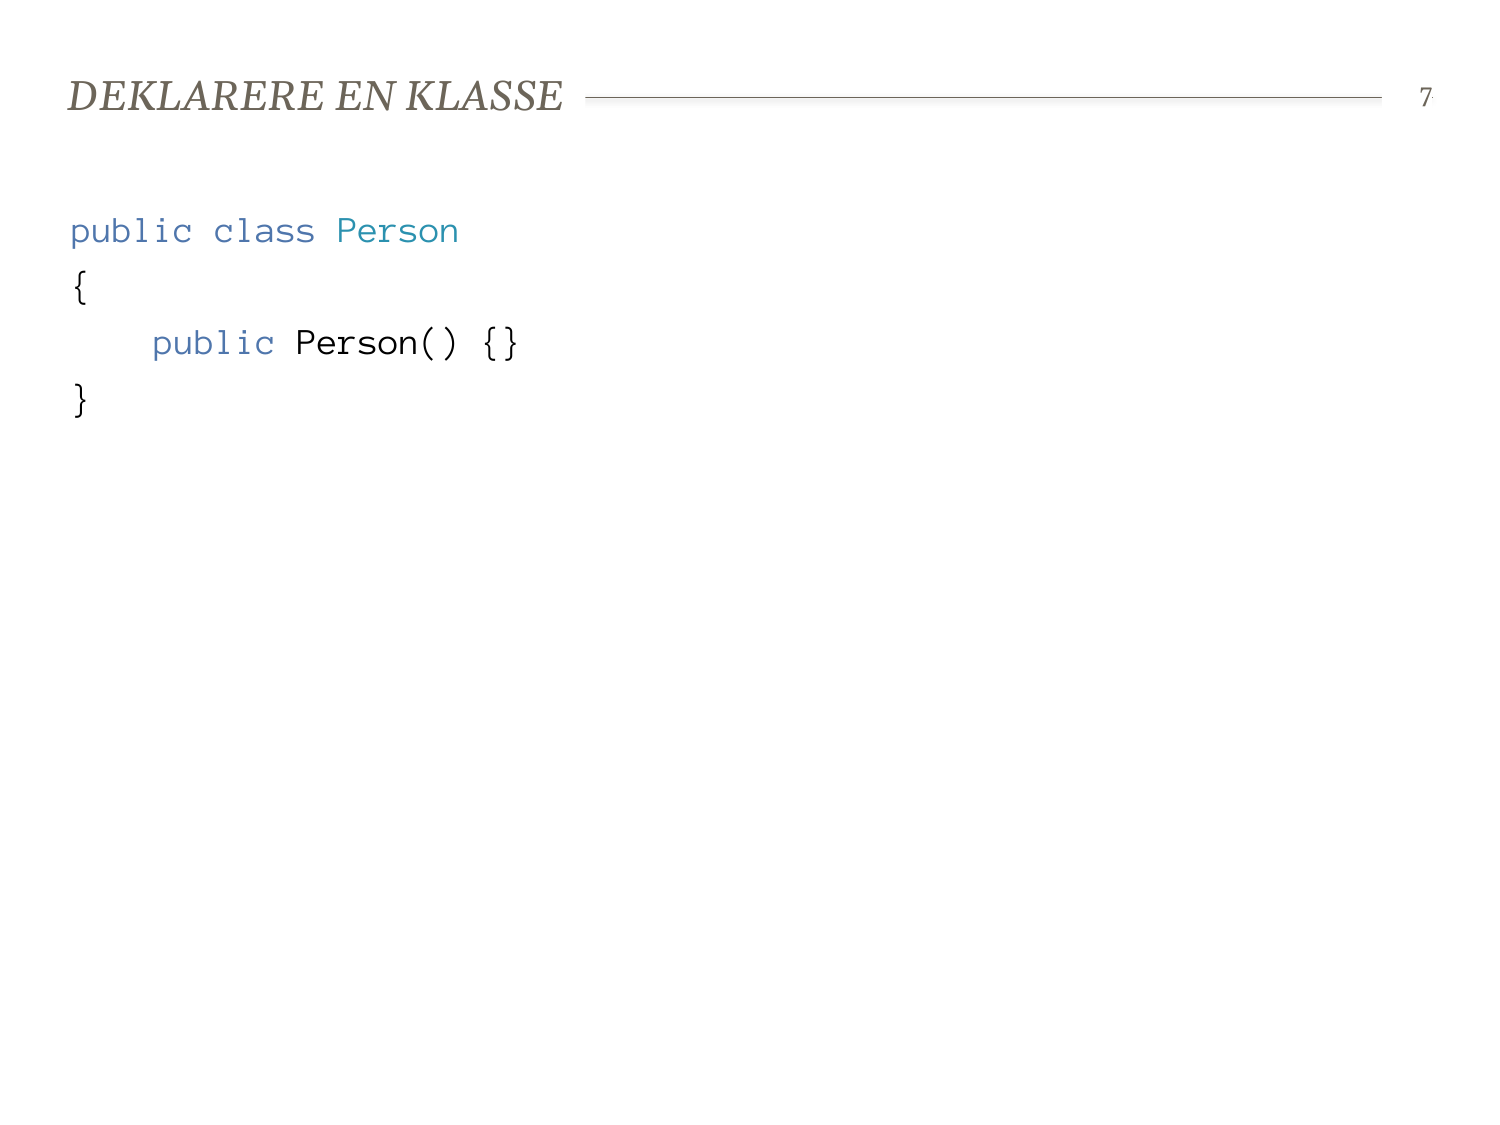

# Deklarere en klasse
7
public class Person
{
    public Person() {}
}